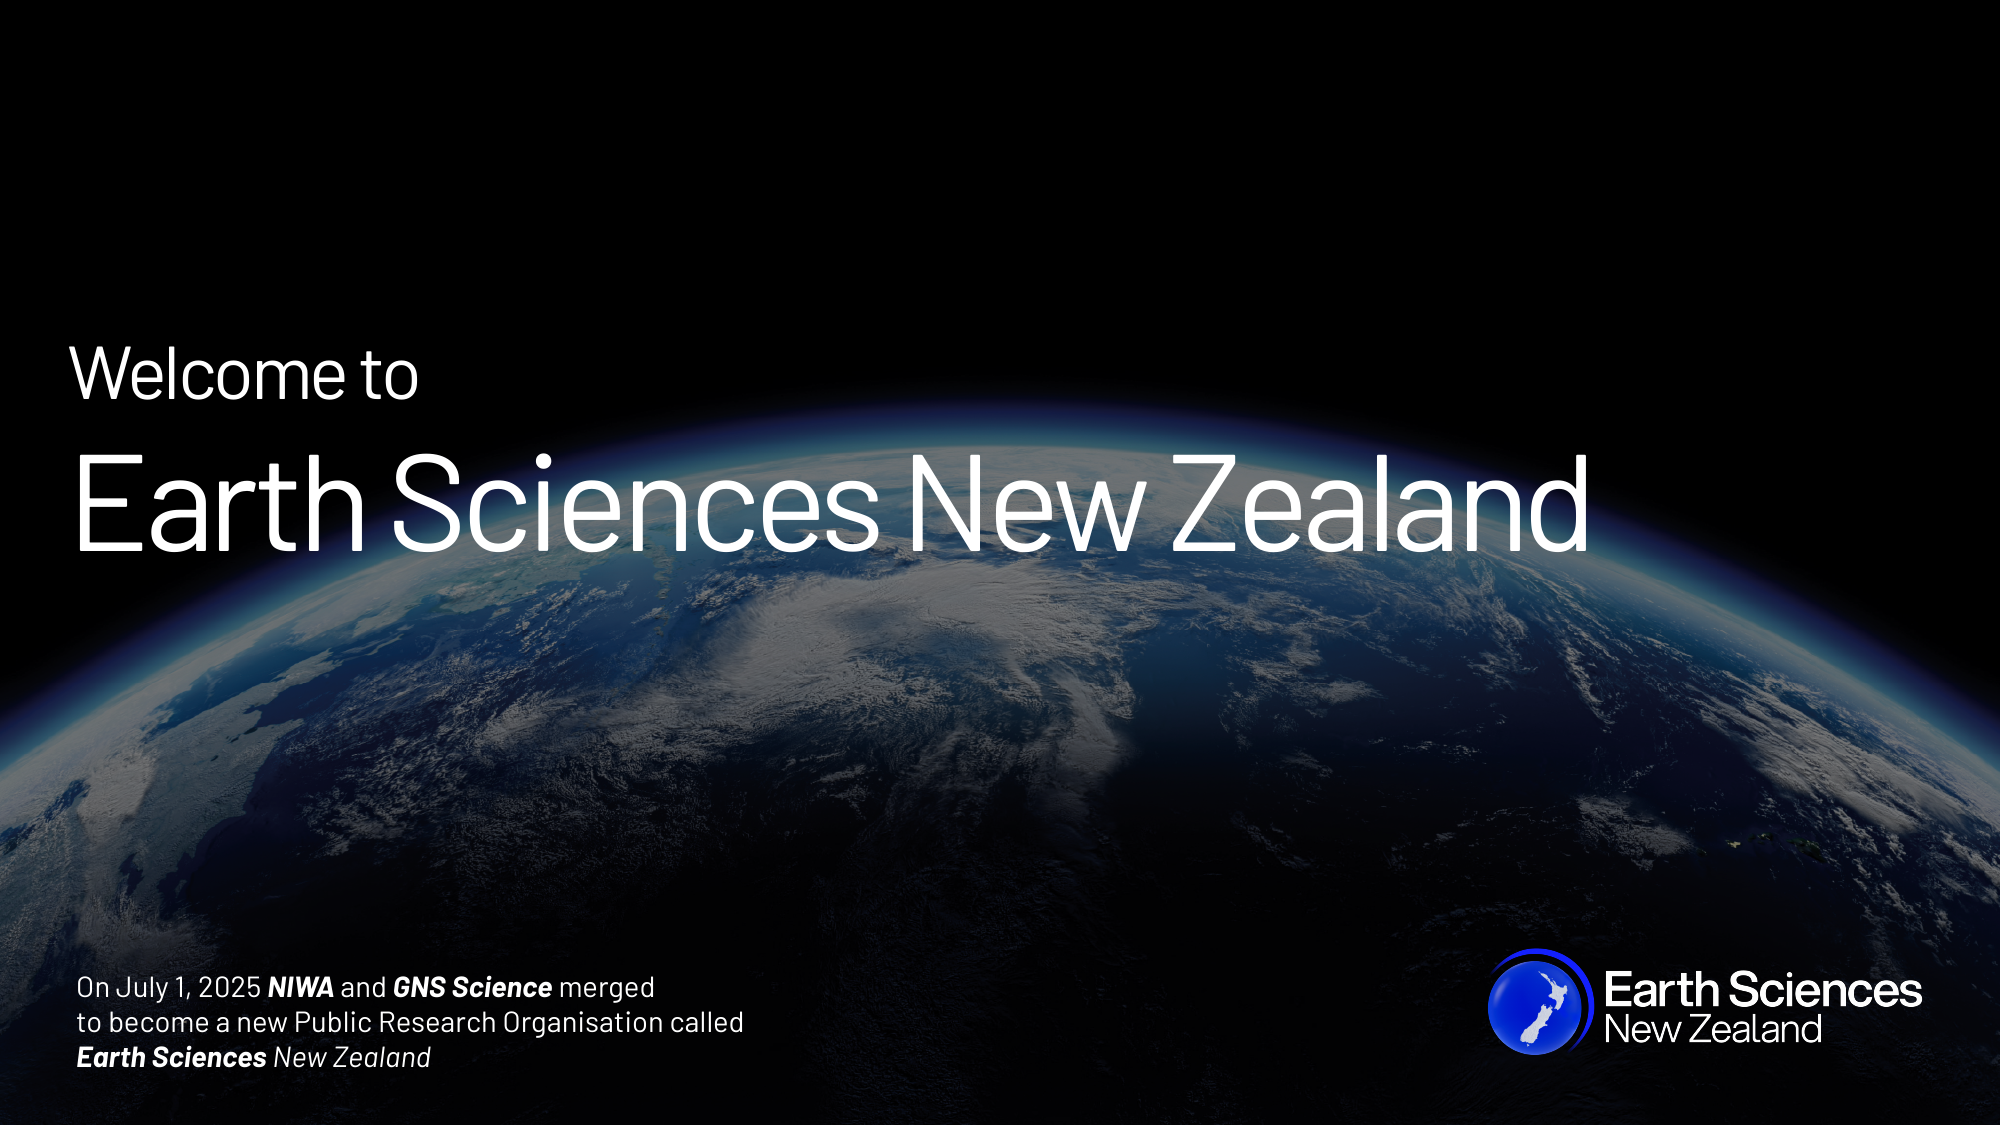

# Welcome to Earth Sciences New Zealand
On July 1, 2025 NIWA and GNS Science merged
to become a new Public Research Organisation called
Earth Sciences New Zealand